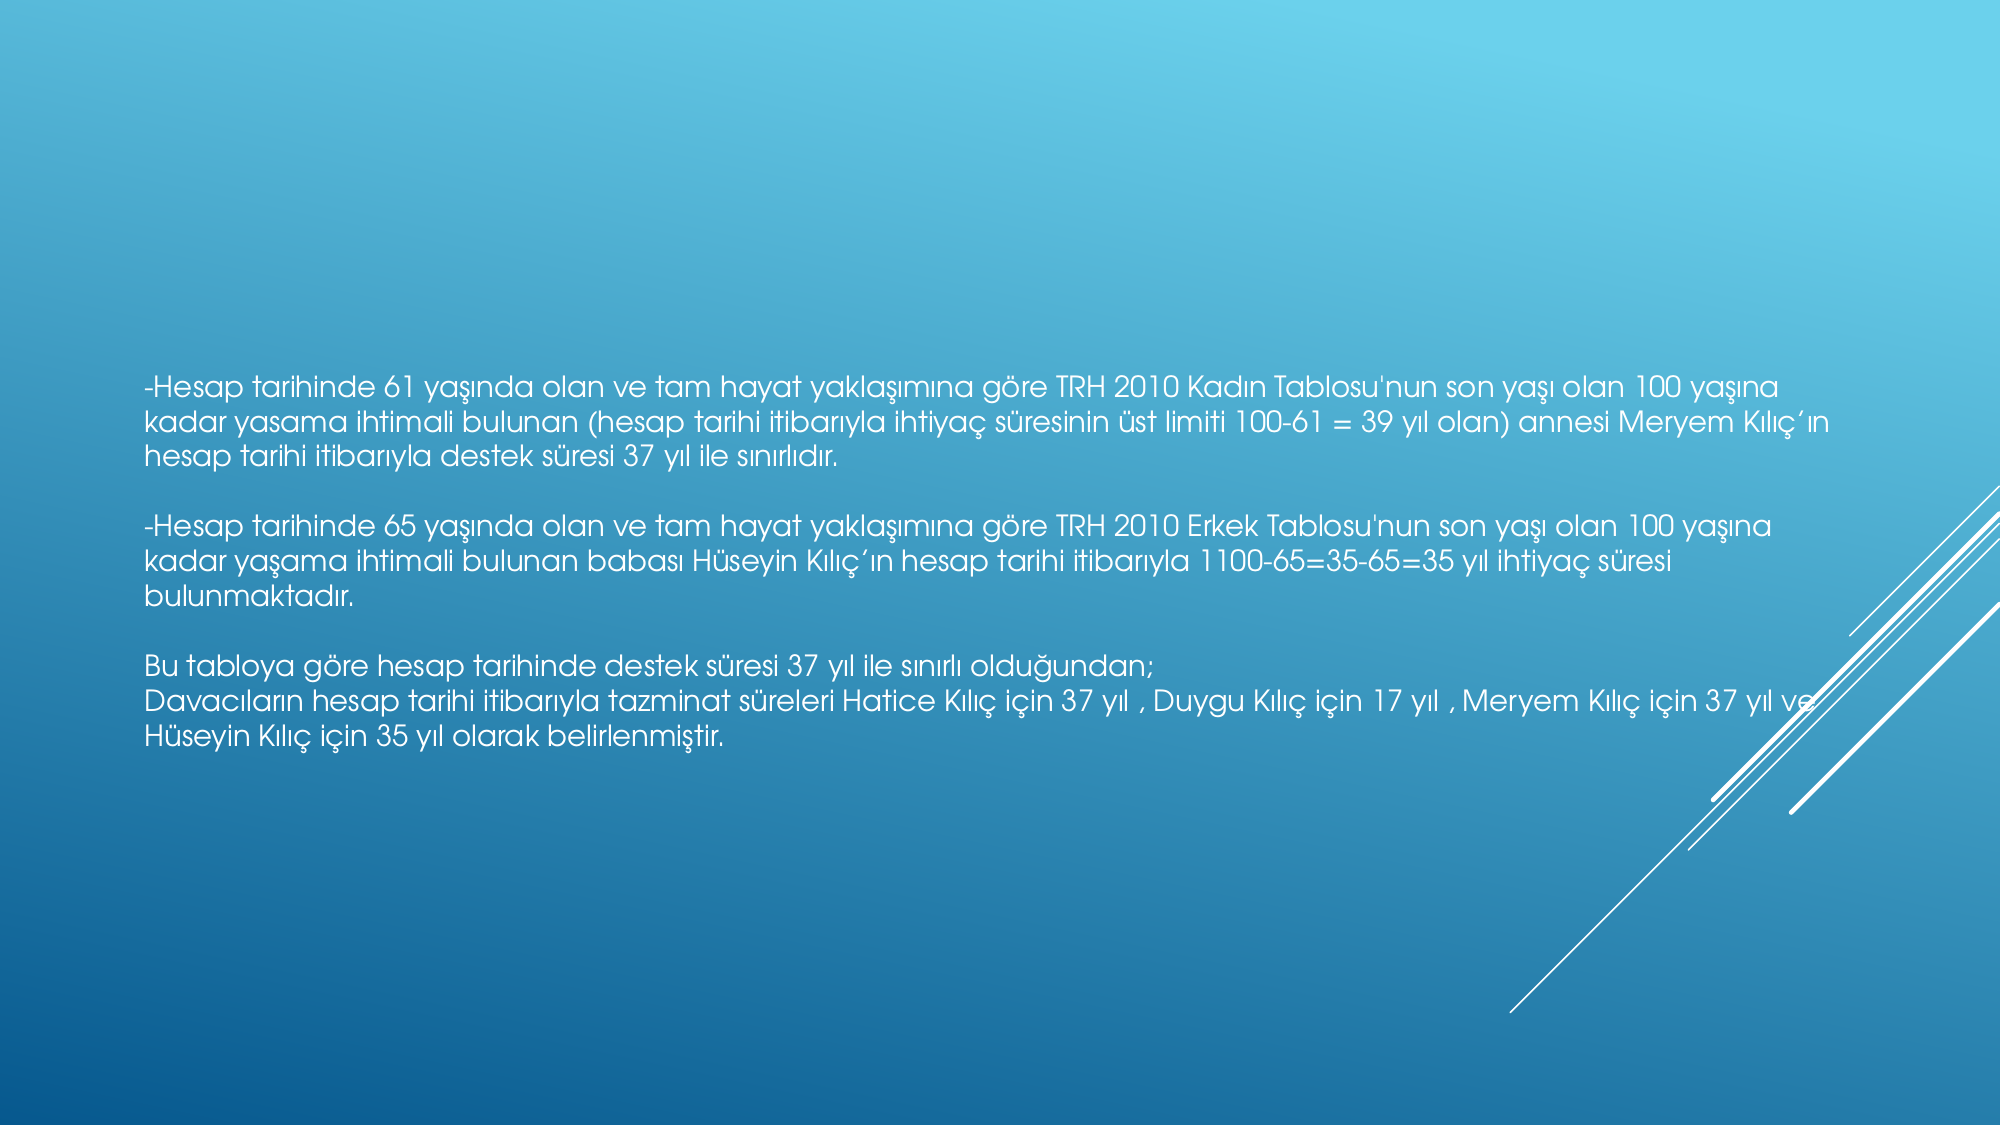

-Hesap tarihinde 61 yaşında olan ve tam hayat yaklaşımına göre TRH 2010 Kadın Tablosu'nun son yaşı olan 100 yaşına kadar yasama ihtimali bulunan (hesap tarihi itibarıyla ihtiyaç süresinin üst limiti 100-61 = 39 yıl olan) annesi Meryem Kılıç’ın hesap tarihi itibarıyla destek süresi 37 yıl ile sınırlıdır.

-Hesap tarihinde 65 yaşında olan ve tam hayat yaklaşımına göre TRH 2010 Erkek Tablosu'nun son yaşı olan 100 yaşına kadar yaşama ihtimali bulunan babası Hüseyin Kılıç’ın hesap tarihi itibarıyla 1100-65=35-65=35 yıl ihtiyaç süresi bulunmaktadır.

Bu tabloya göre hesap tarihinde destek süresi 37 yıl ile sınırlı olduğundan;
Davacıların hesap tarihi itibarıyla tazminat süreleri Hatice Kılıç için 37 yıl , Duygu Kılıç için 17 yıl , Meryem Kılıç için 37 yıl ve Hüseyin Kılıç için 35 yıl olarak belirlenmiştir.